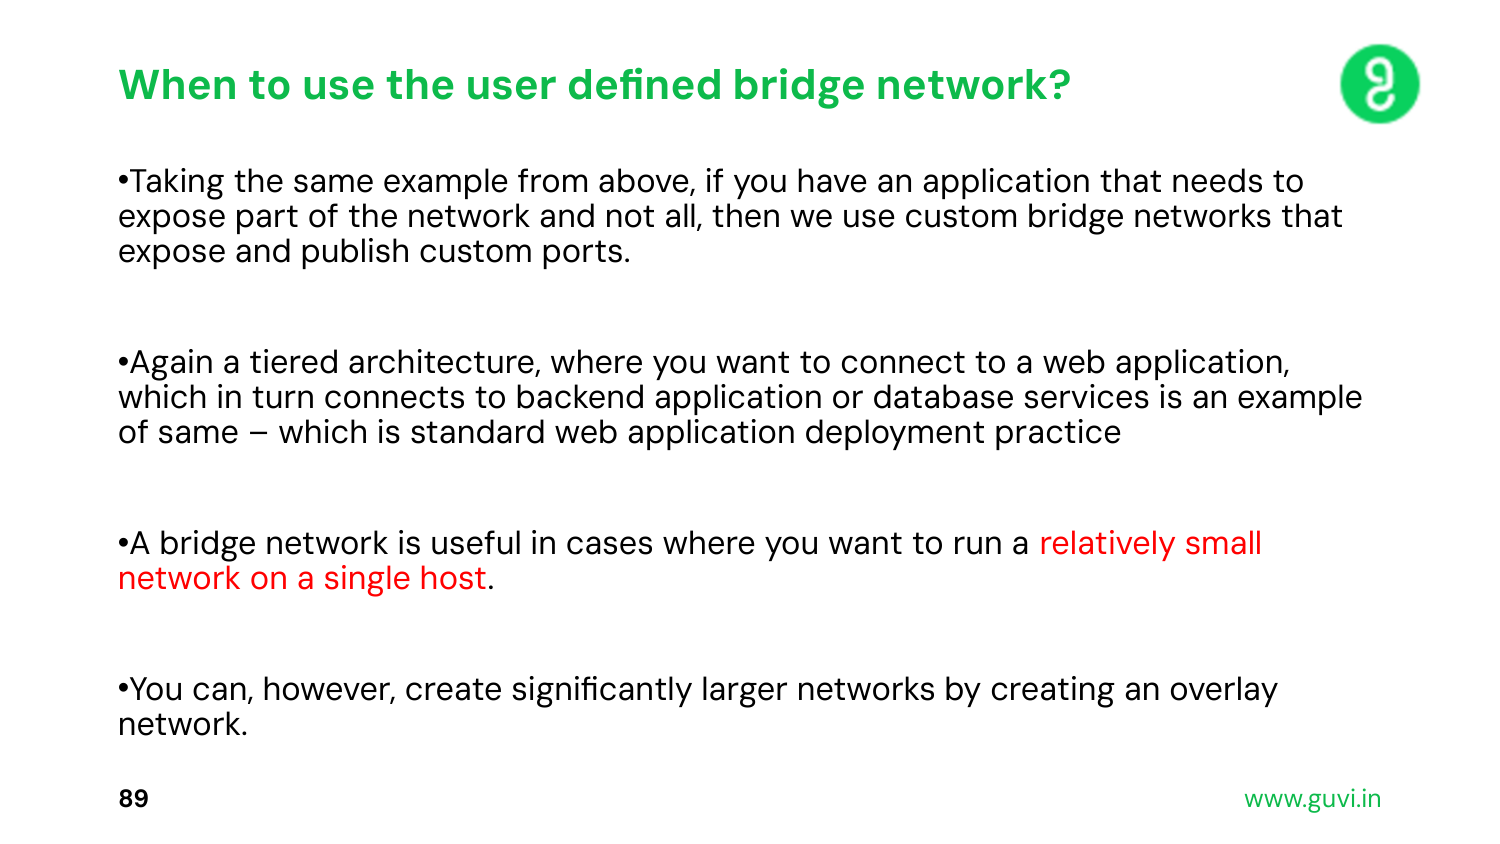

When to use the user defined bridge network?
Taking the same example from above, if you have an application that needs to expose part of the network and not all, then we use custom bridge networks that expose and publish custom ports.

Again a tiered architecture, where you want to connect to a web application, which in turn connects to backend application or database services is an example of same – which is standard web application deployment practice

A bridge network is useful in cases where you want to run a relatively small network on a single host.

You can, however, create significantly larger networks by creating an overlay network.
89
www.guvi.in